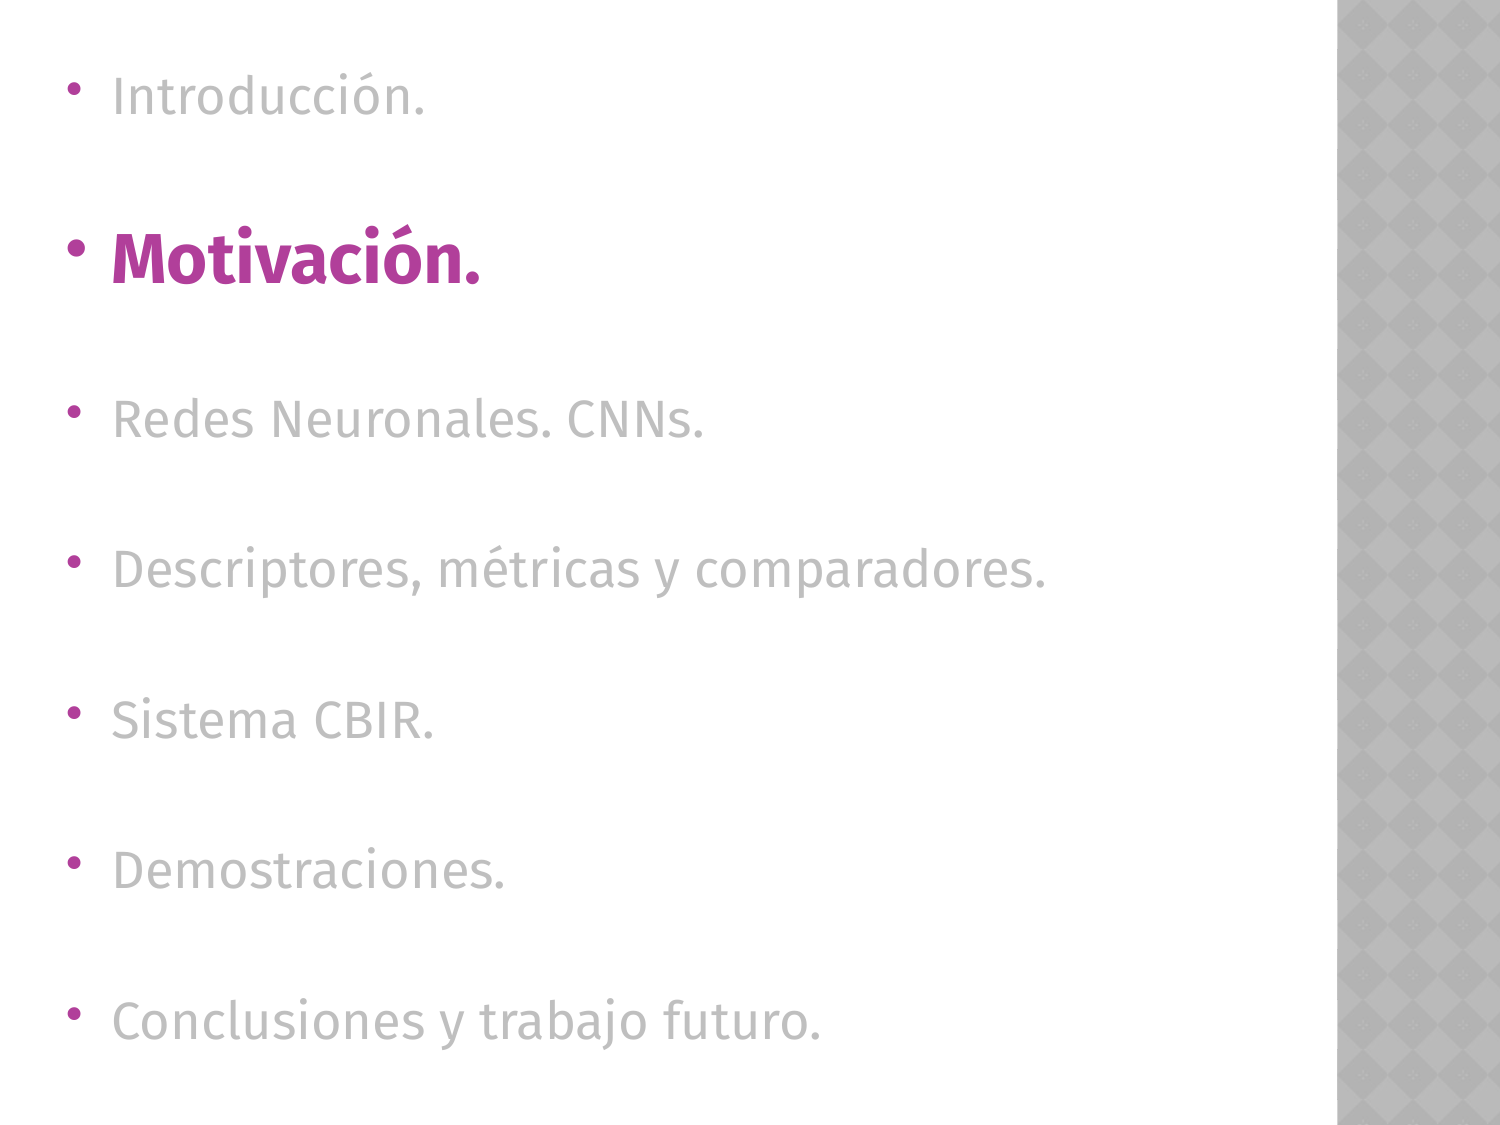

Introducción.

Motivación.

Redes Neuronales. CNNs.

Descriptores, métricas y comparadores.

Sistema CBIR.

Demostraciones.

Conclusiones y trabajo futuro.